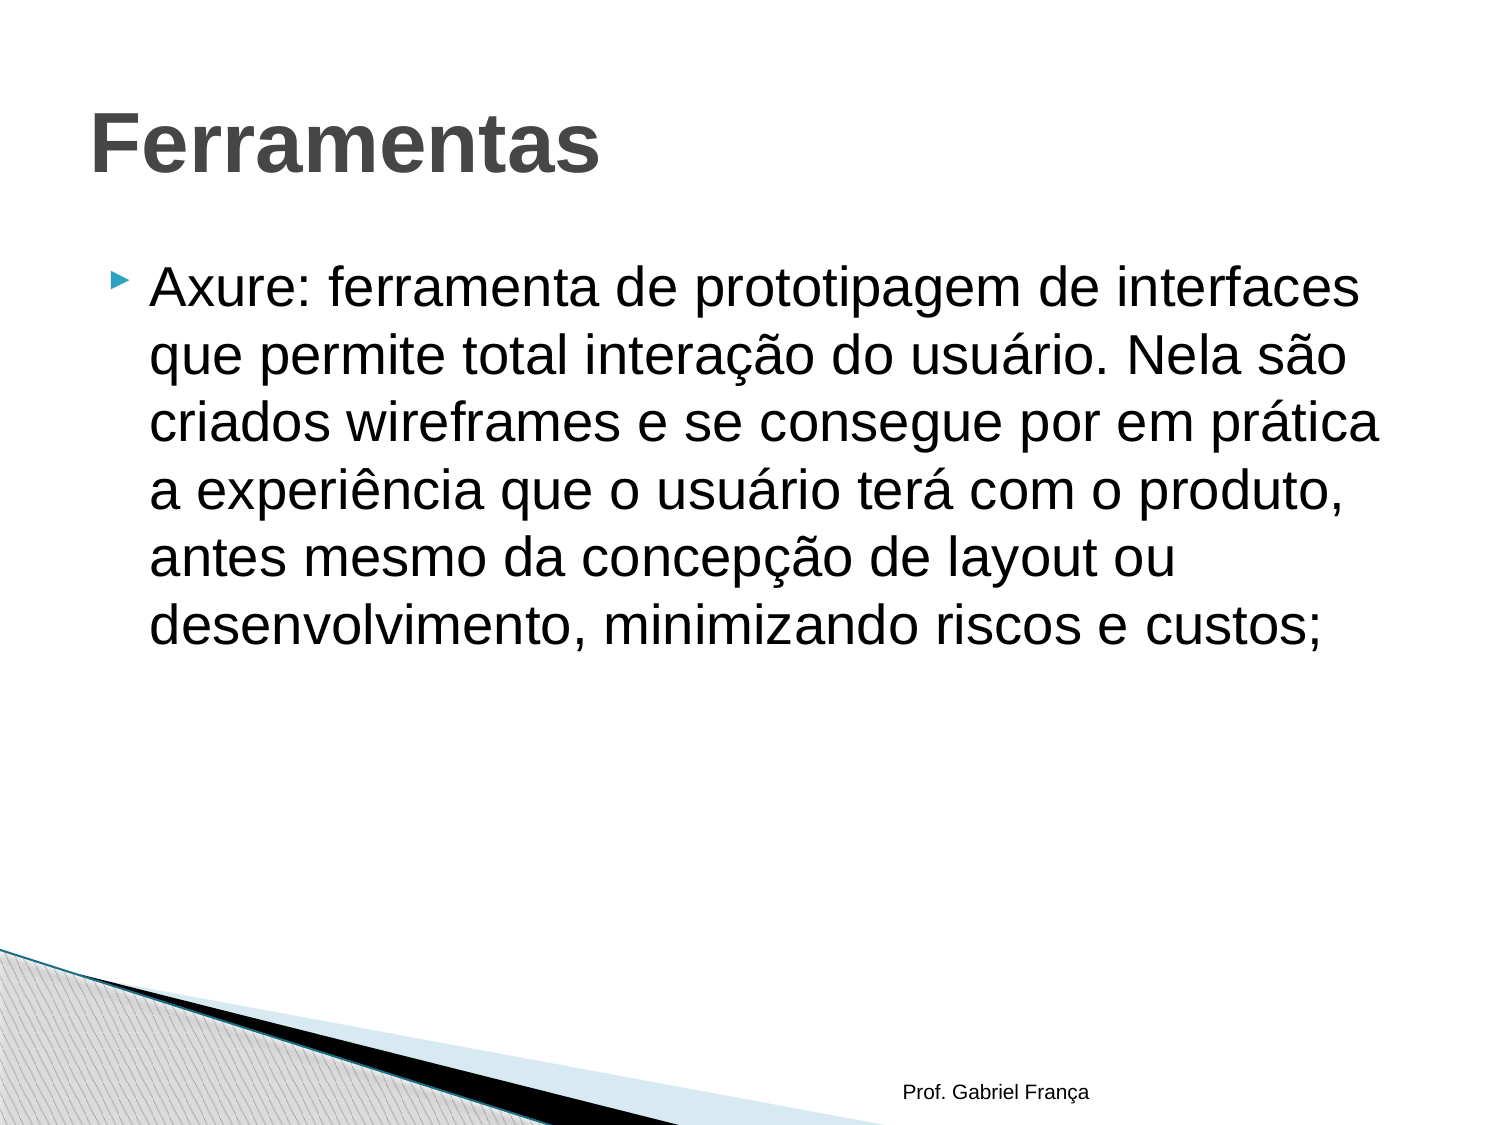

# Ferramentas
Axure: ferramenta de prototipagem de interfaces que permite total interação do usuário. Nela são criados wireframes e se consegue por em prática a experiência que o usuário terá com o produto, antes mesmo da concepção de layout ou desenvolvimento, minimizando riscos e custos;
Prof. Gabriel França